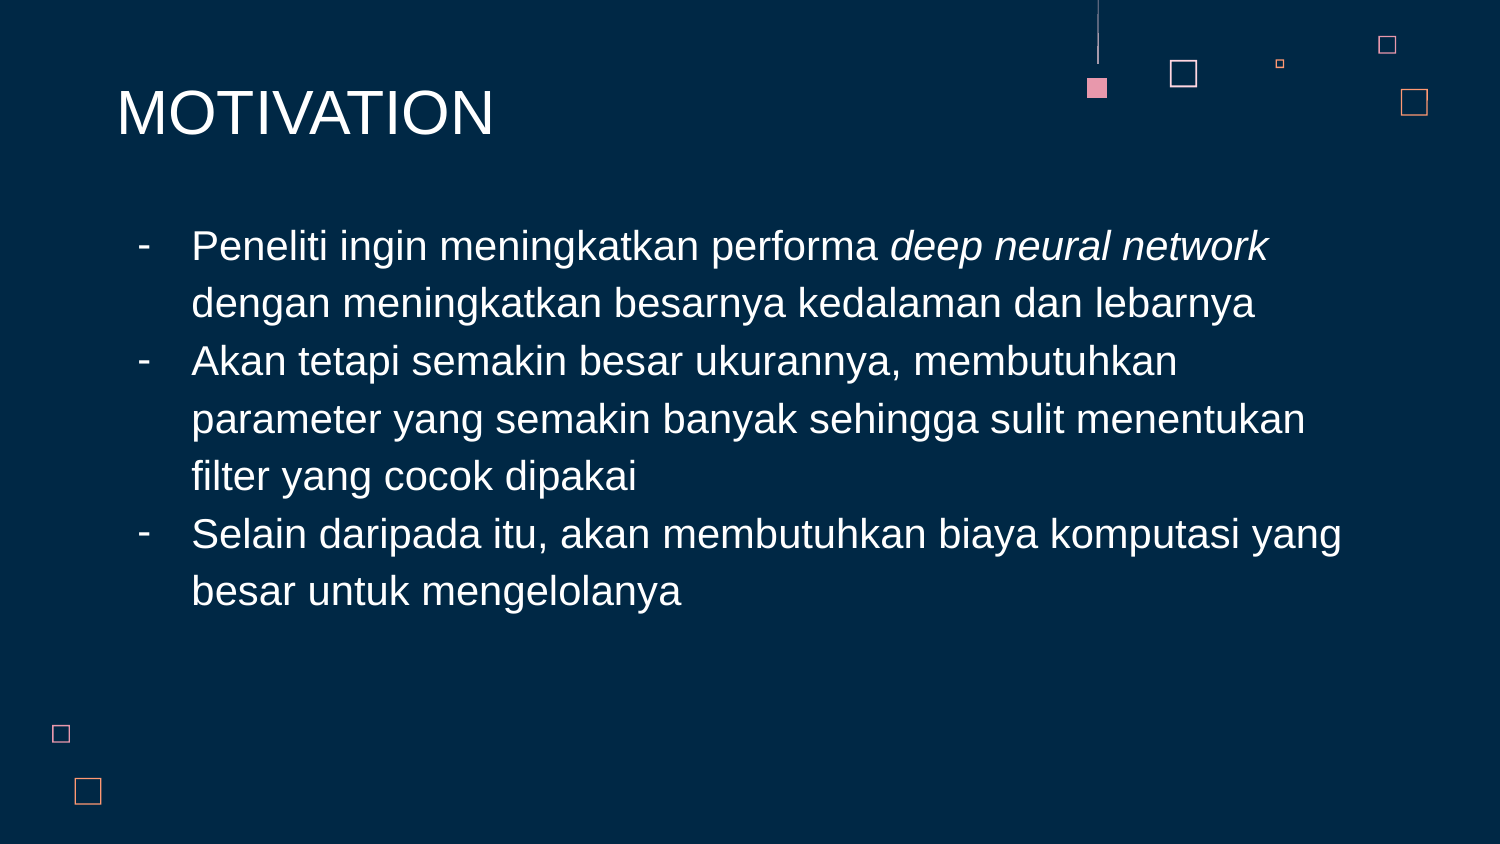

# MOTIVATION
Peneliti ingin meningkatkan performa deep neural network dengan meningkatkan besarnya kedalaman dan lebarnya
Akan tetapi semakin besar ukurannya, membutuhkan parameter yang semakin banyak sehingga sulit menentukan filter yang cocok dipakai
Selain daripada itu, akan membutuhkan biaya komputasi yang besar untuk mengelolanya